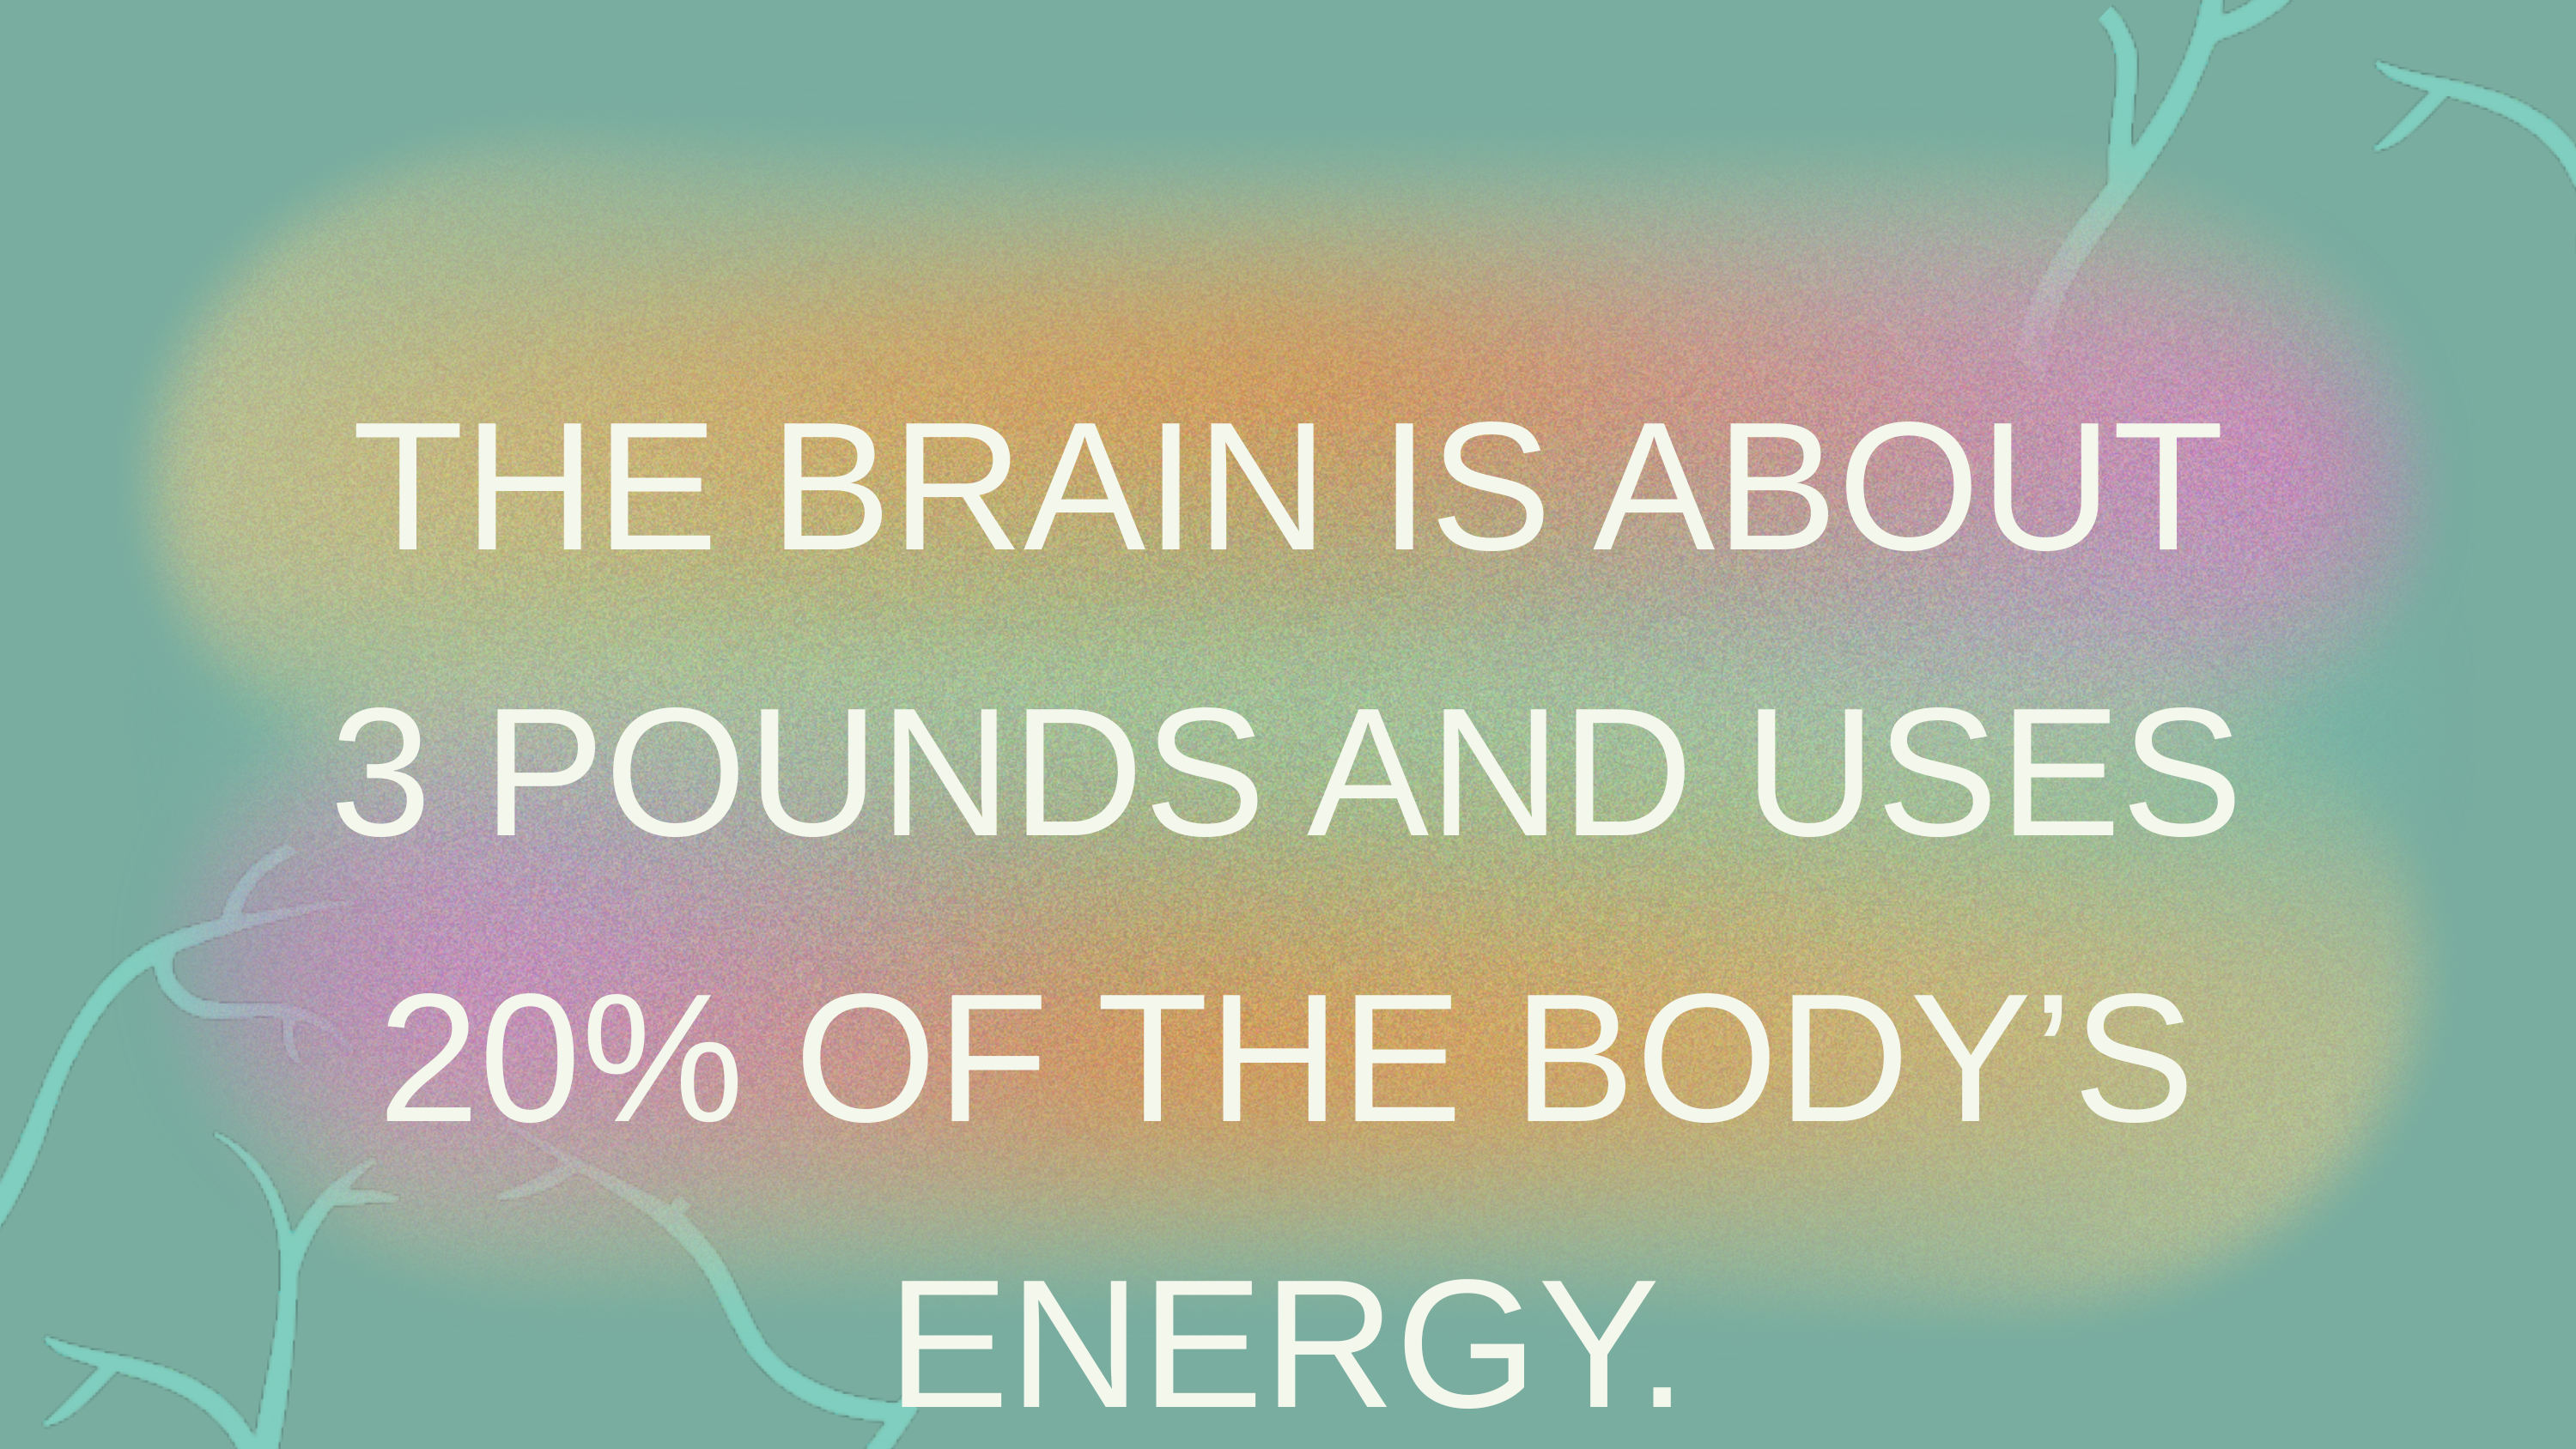

THE BRAIN IS ABOUT 3 POUNDS AND USES 20% OF THE BODY’S ENERGY.